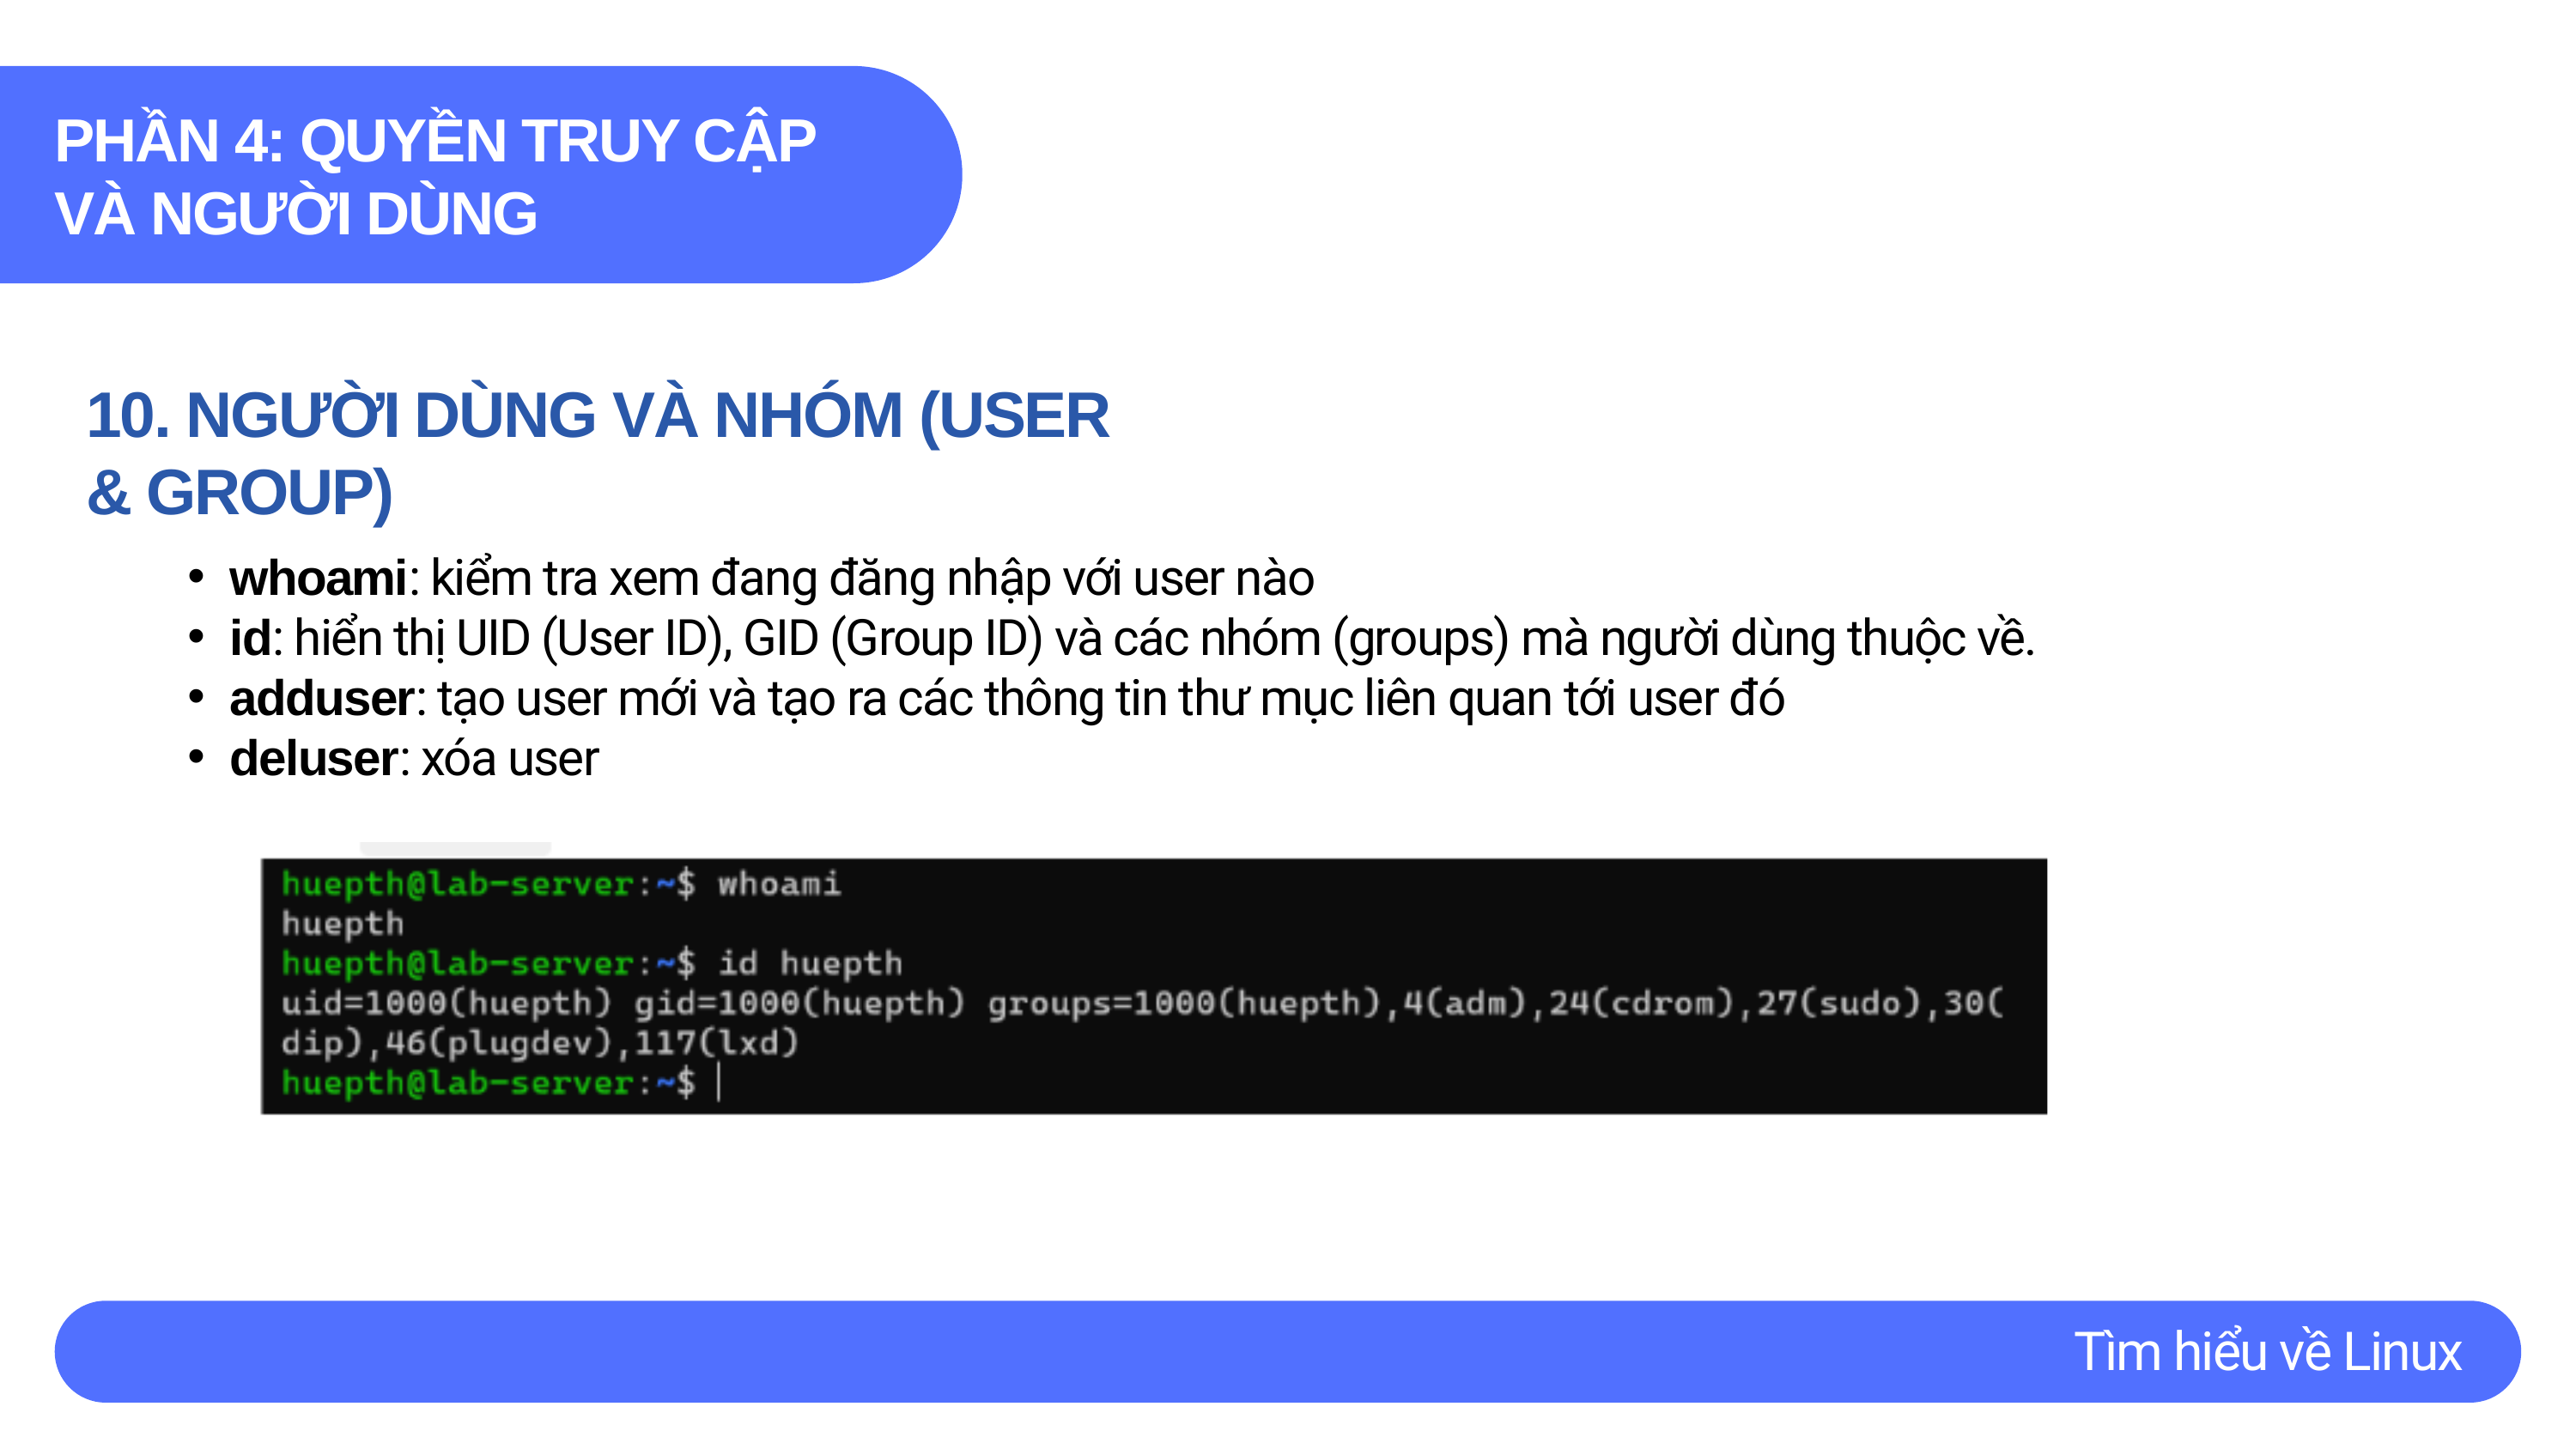

PHẦN 4: QUYỀN TRUY CẬP VÀ NGƯỜI DÙNG

10. NGƯỜI DÙNG VÀ NHÓM (USER & GROUP)

whoami: kiểm tra xem đang đăng nhập với user nào
id: hiển thị UID (User ID), GID (Group ID) và các nhóm (groups) mà người dùng thuộc về.
adduser: tạo user mới và tạo ra các thông tin thư mục liên quan tới user đó
deluser: xóa user

Tìm hiểu về Linux